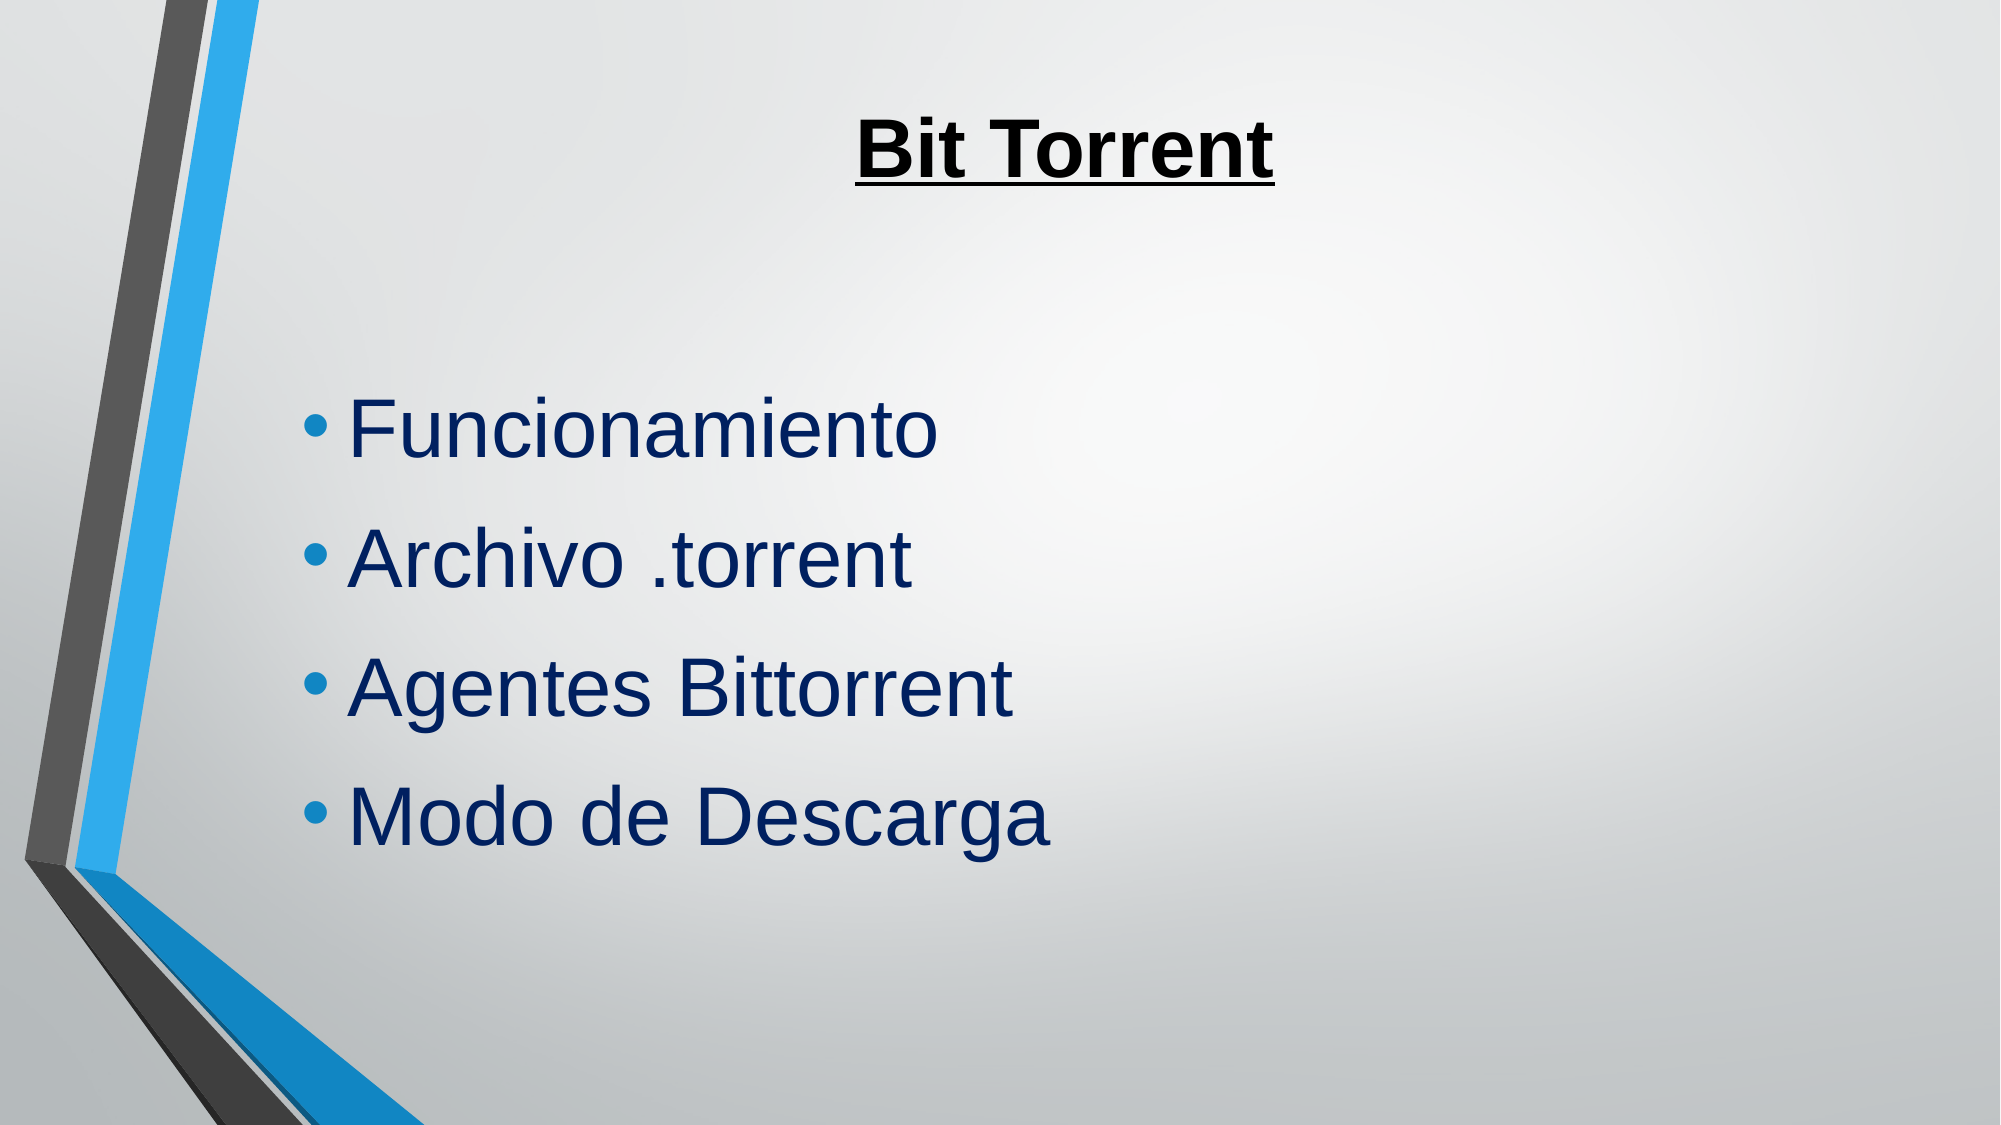

# Bit Torrent
Funcionamiento
Archivo .torrent
Agentes Bittorrent
Modo de Descarga